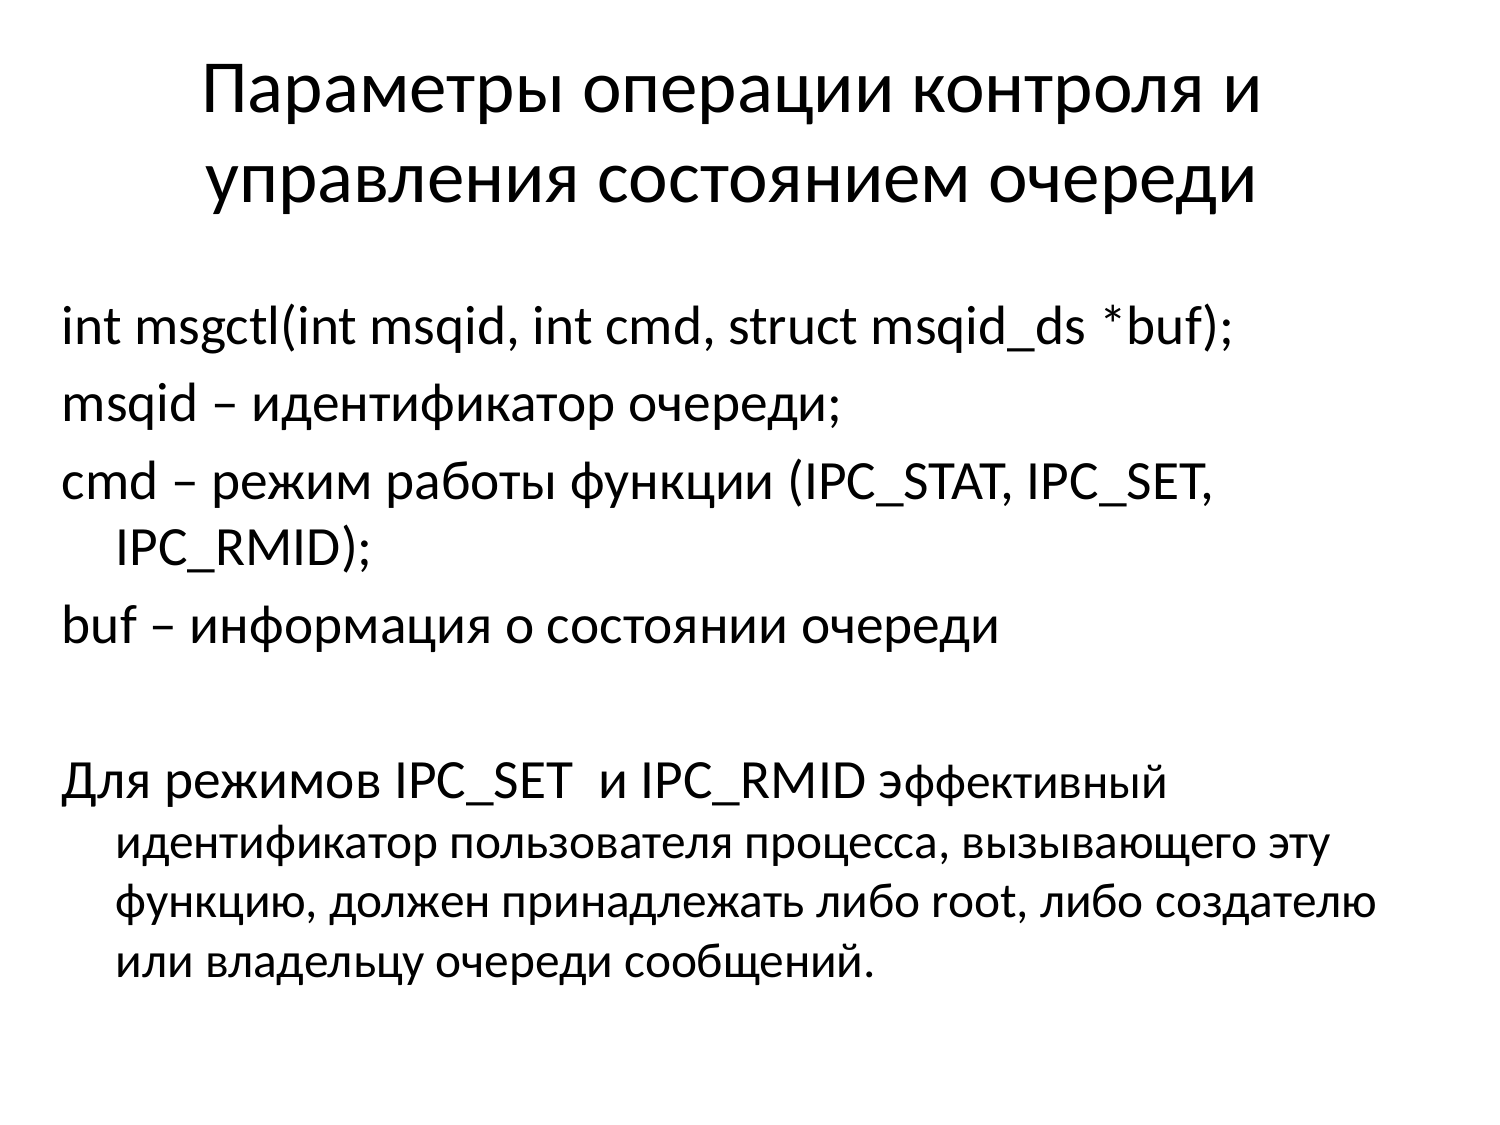

# Параметры операции контроля и управления состоянием очереди
int msgctl(int msqid, int cmd, struct msqid_ds *buf);
msqid – идентификатор очереди;
cmd – режим работы функции (IPC_STAT, IPC_SET, IPC_RMID);
buf – информация о состоянии очереди

Для режимов IPC_SET  и IPC_RMID эффективный идентификатор пользователя процесса, вызывающего эту функцию, должен принадлежать либо root, либо создателю или владельцу очереди сообщений.